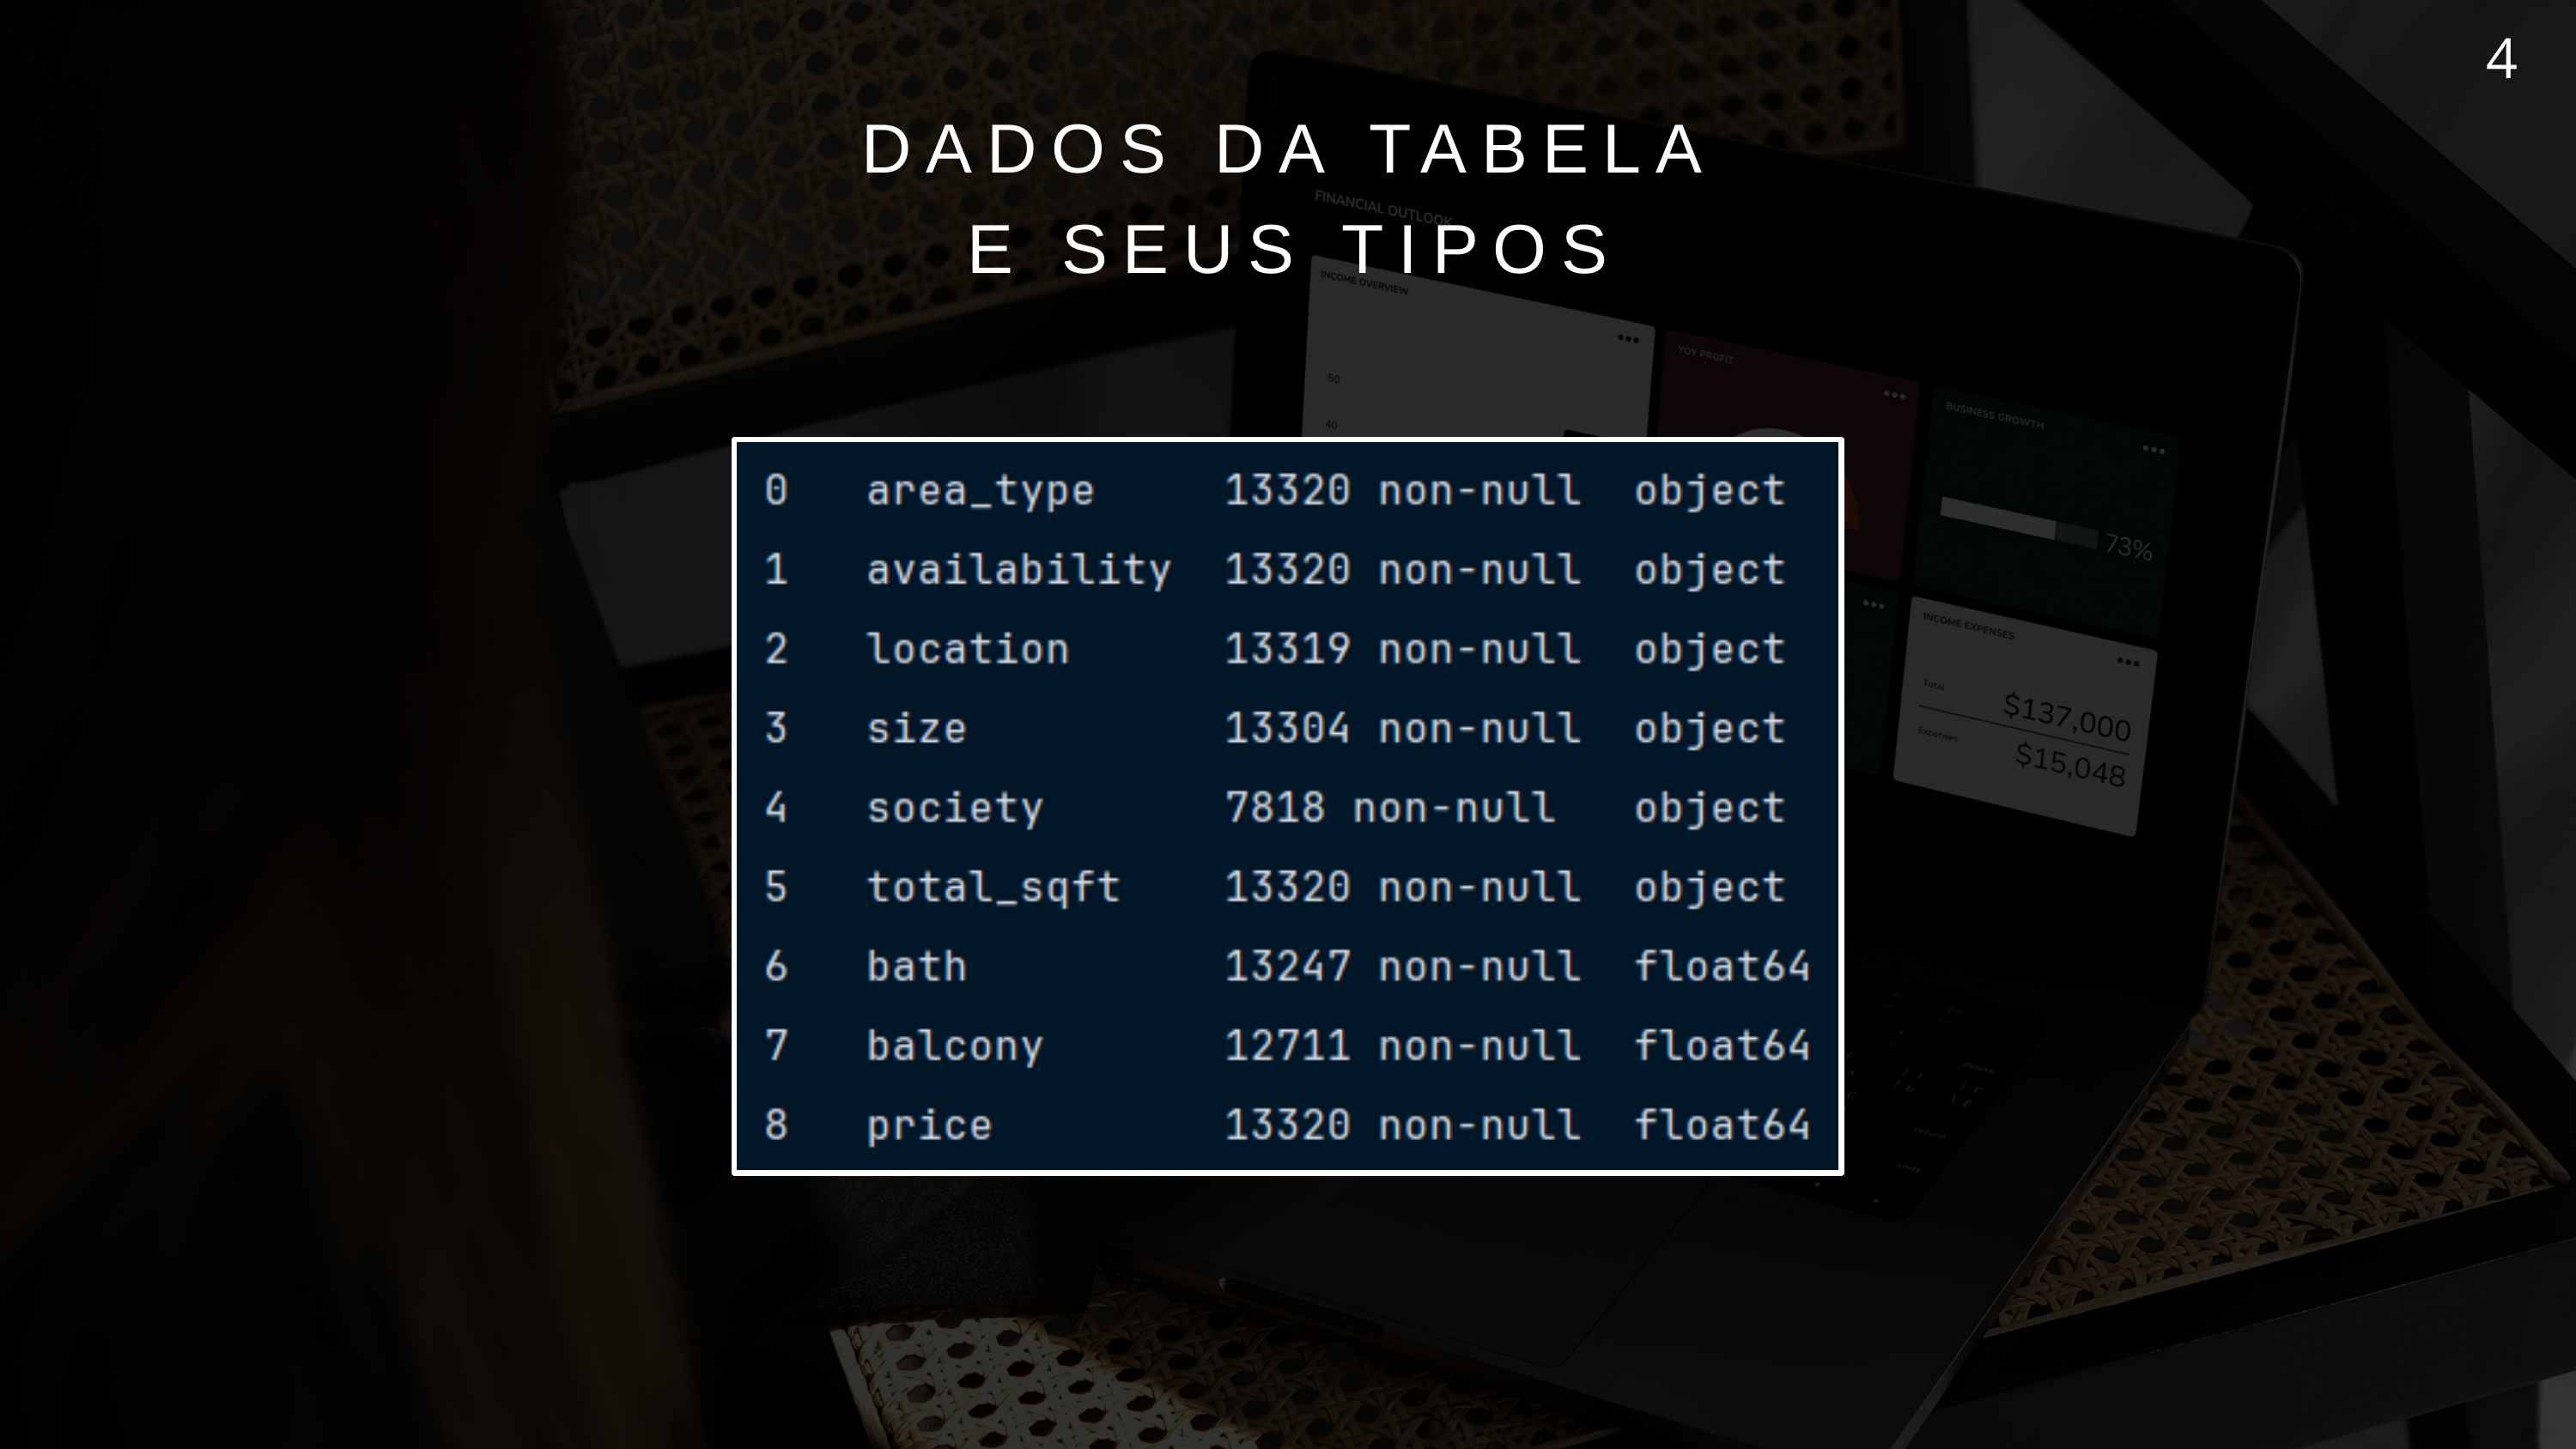

4
DADOS DA TABELA E SEUS TIPOS